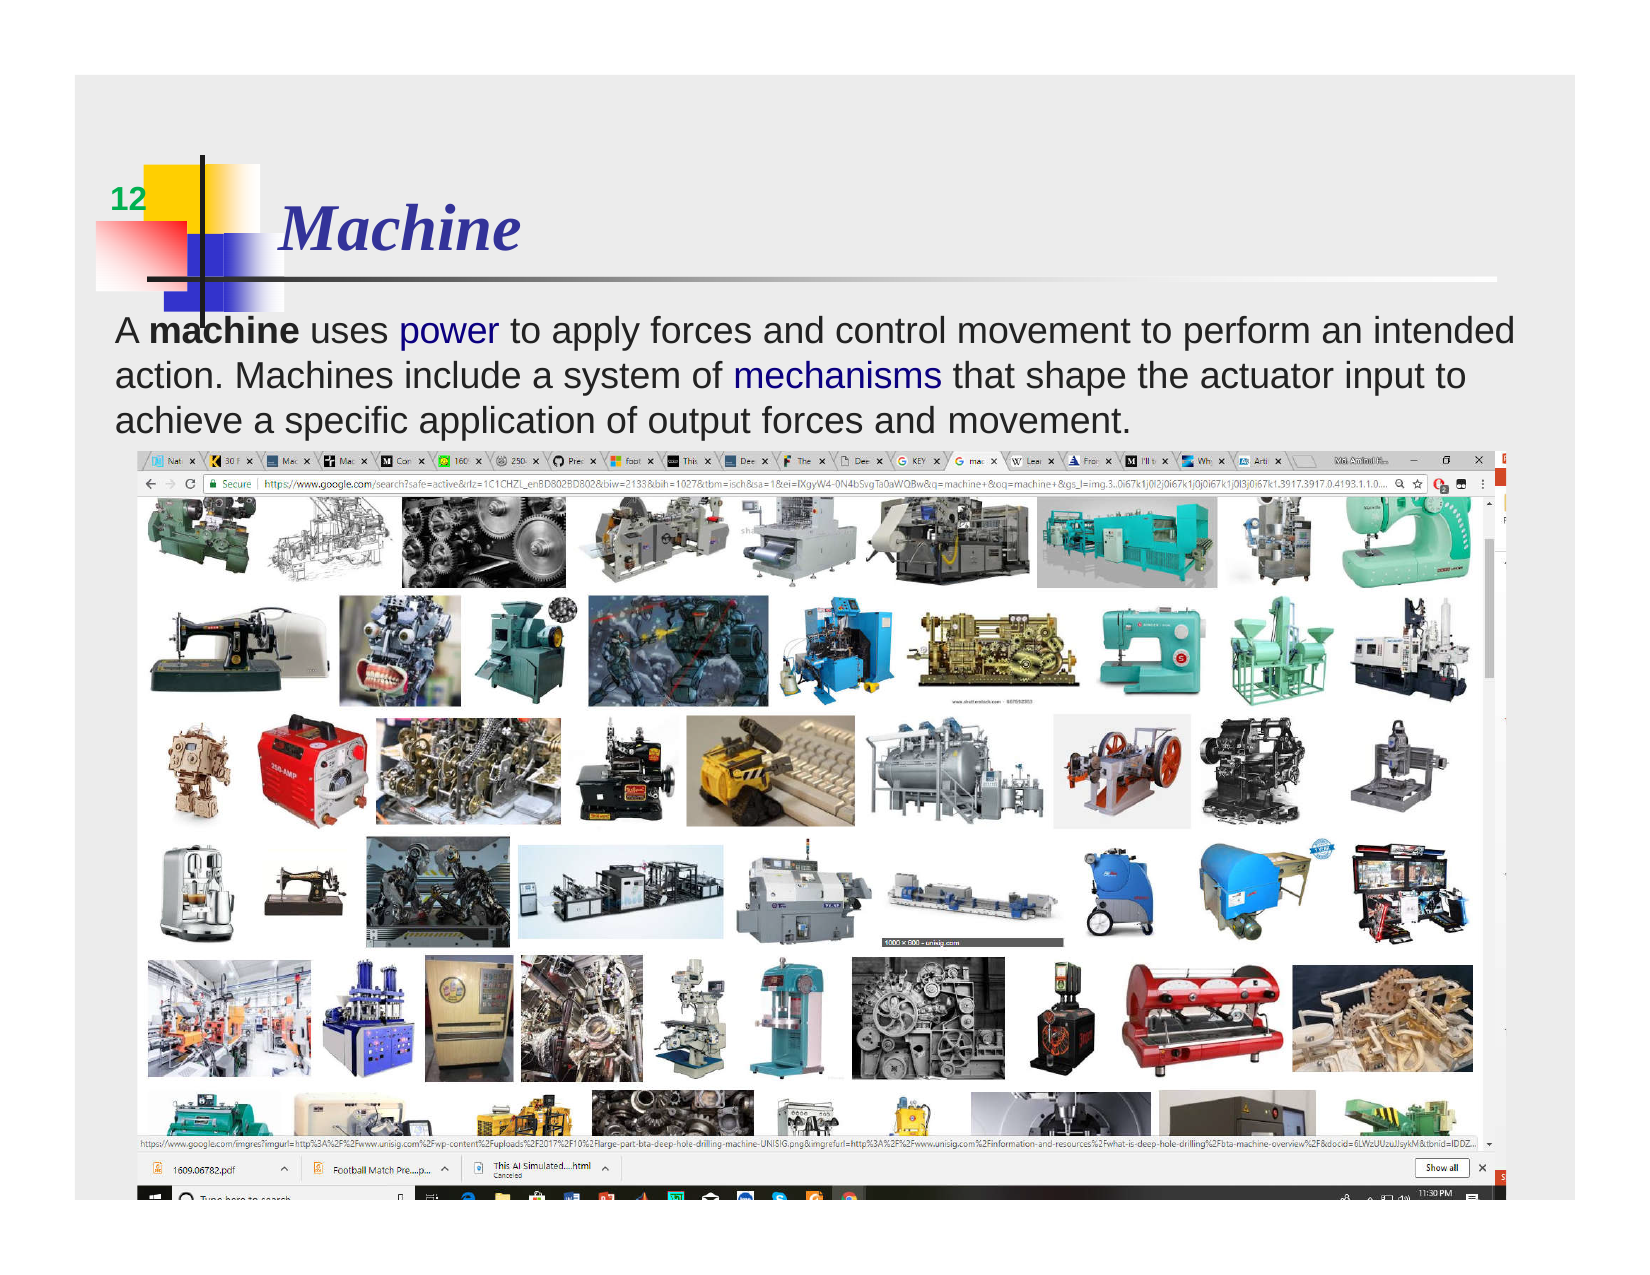

12
# Machine

A machine uses power to apply forces and control movement to perform an intended  action. Machines include a system of mechanisms that shape the actuator input to  achieve a specific application of output forces and movement.